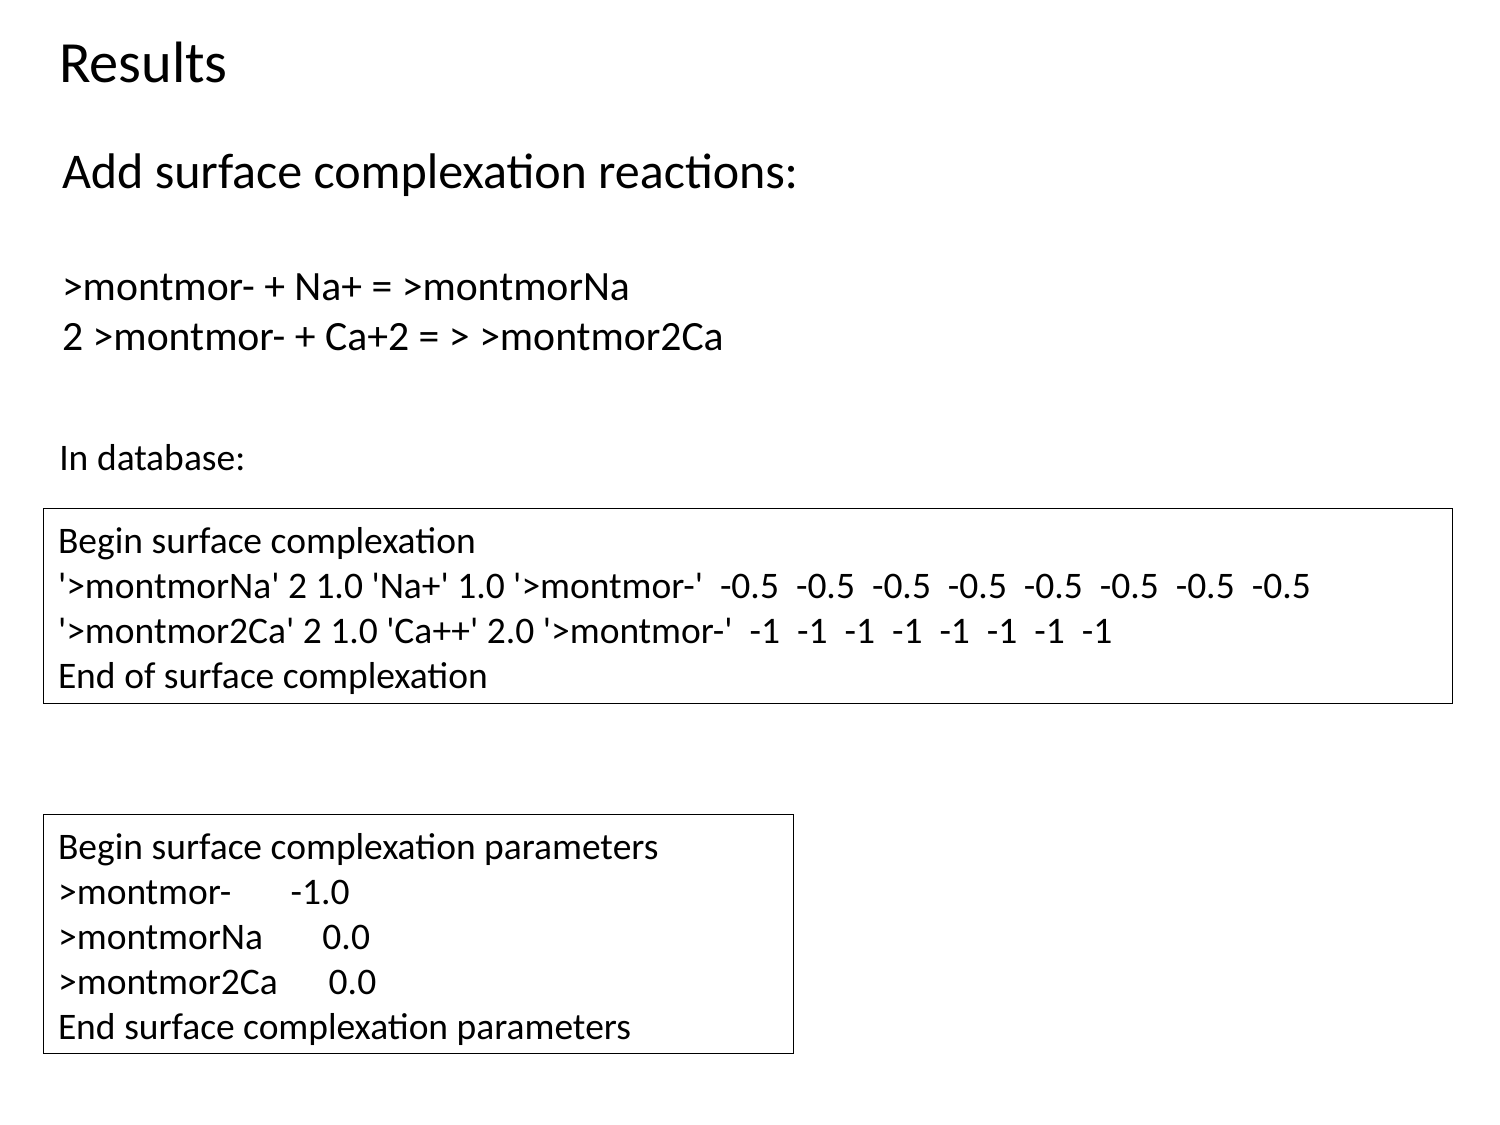

Results
Add surface complexation reactions:

>montmor- + Na+ = >montmorNa
2 >montmor- + Ca+2 = > >montmor2Ca
In database:
Begin surface complexation
'>montmorNa' 2 1.0 'Na+' 1.0 '>montmor-'  -0.5  -0.5  -0.5  -0.5  -0.5  -0.5  -0.5  -0.5
'>montmor2Ca' 2 1.0 'Ca++' 2.0 '>montmor-'  -1  -1  -1  -1  -1  -1  -1  -1
End of surface complexation
Begin surface complexation parameters
>montmor-       -1.0
>montmorNa       0.0
>montmor2Ca      0.0
End surface complexation parameters